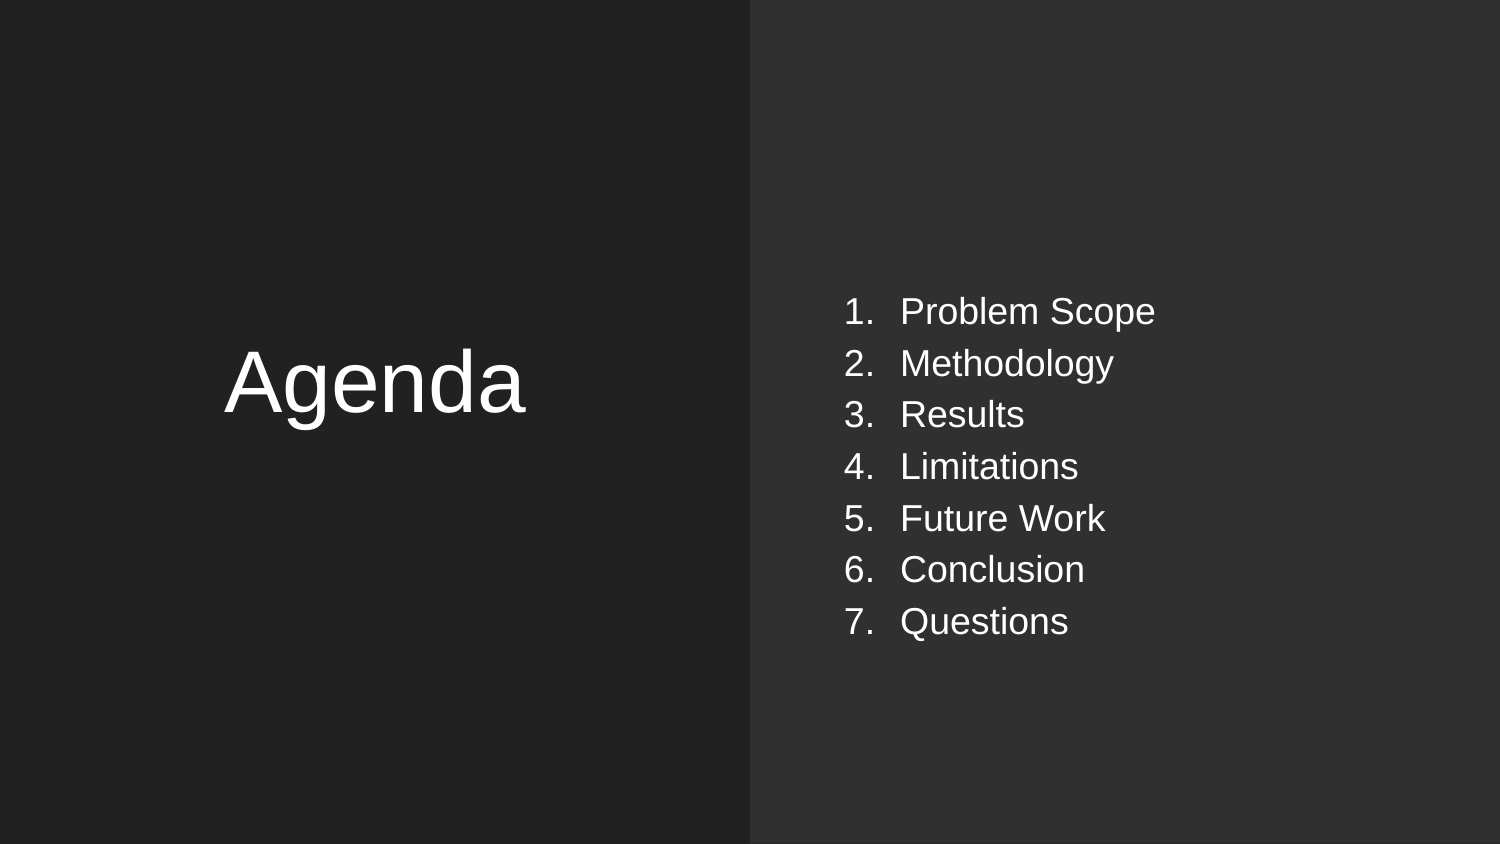

Problem Scope
Methodology
Results
Limitations
Future Work
Conclusion
Questions
# Agenda